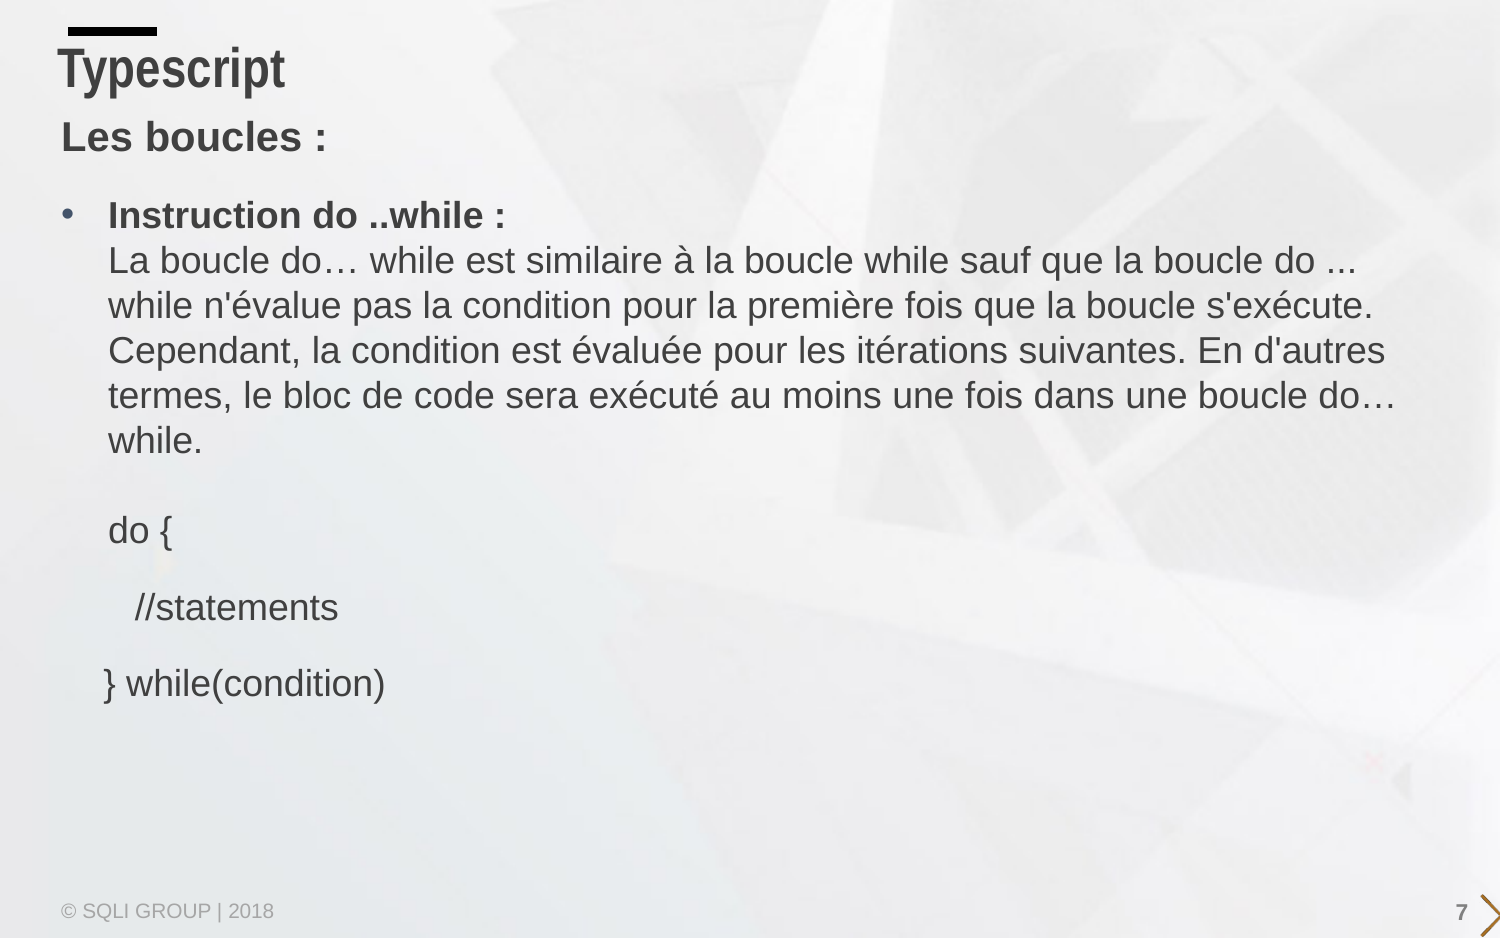

# Typescript
Les boucles :
Instruction do ..while :
La boucle do… while est similaire à la boucle while sauf que la boucle do ... while n'évalue pas la condition pour la première fois que la boucle s'exécute. Cependant, la condition est évaluée pour les itérations suivantes. En d'autres termes, le bloc de code sera exécuté au moins une fois dans une boucle do… while.
do {
       //statements
    } while(condition)

7
© SQLI GROUP | 2018